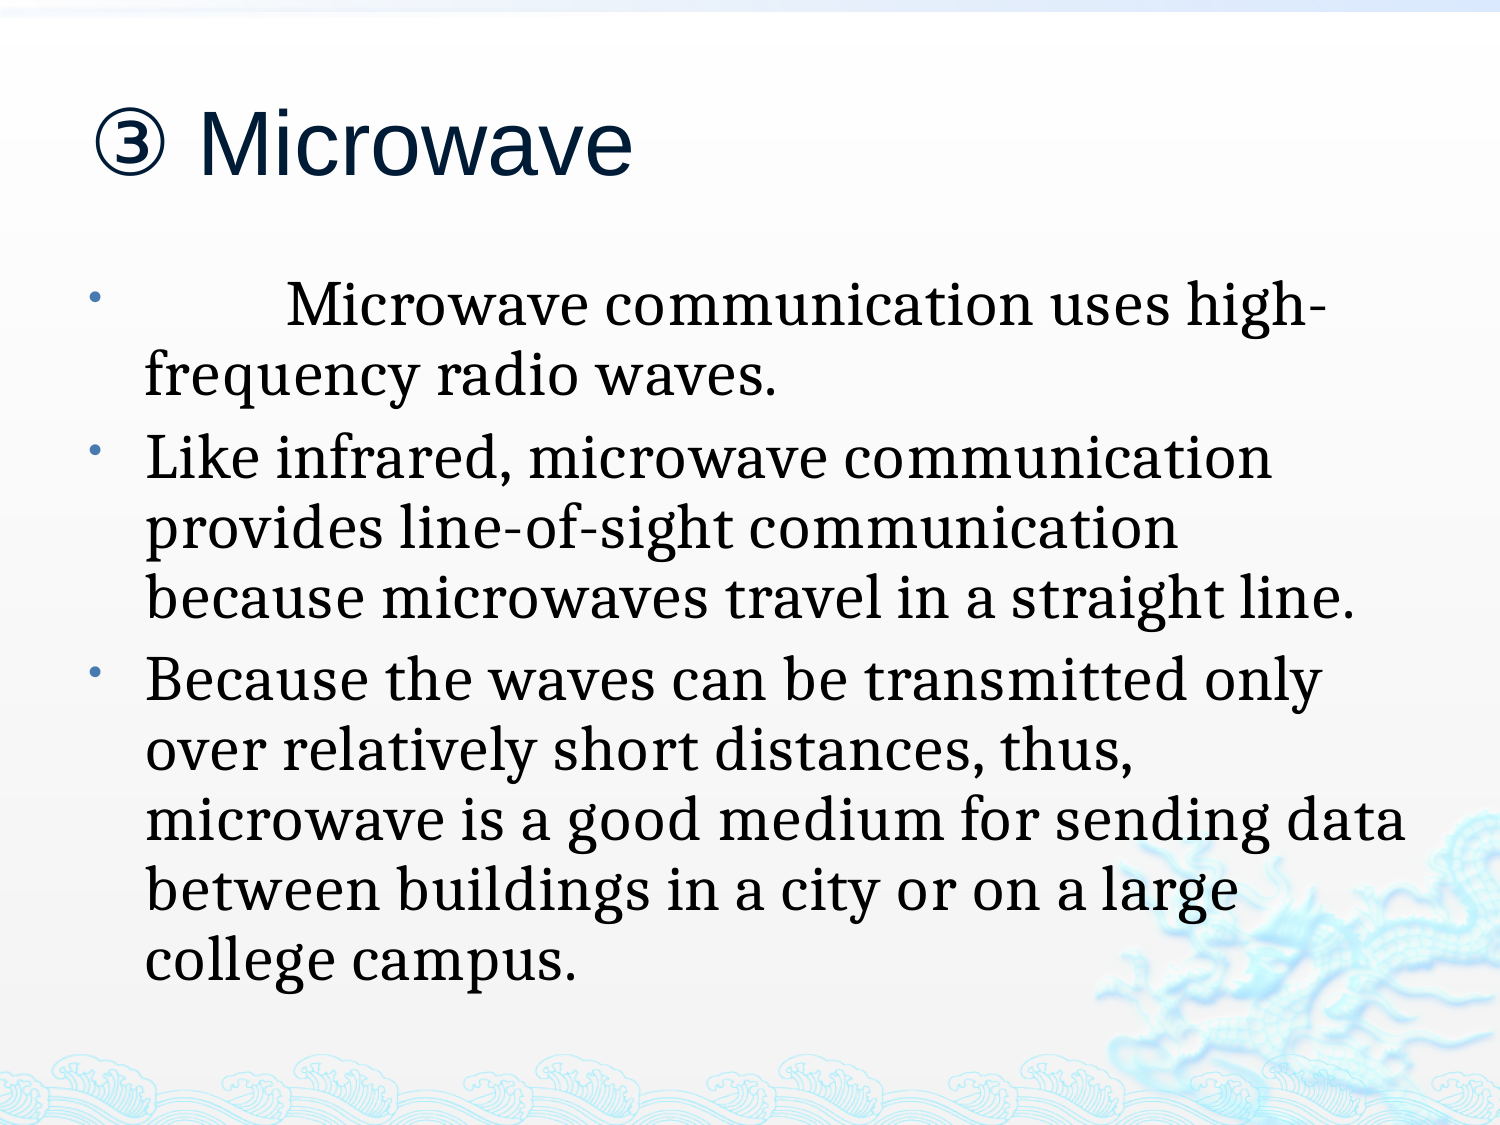

# ③ Microwave
　　Microwave communication uses high-frequency radio waves.
Like infrared, microwave communication provides line-of-sight communication because microwaves travel in a straight line.
Because the waves can be transmitted only over relatively short distances, thus, microwave is a good medium for sending data between buildings in a city or on a large college campus.